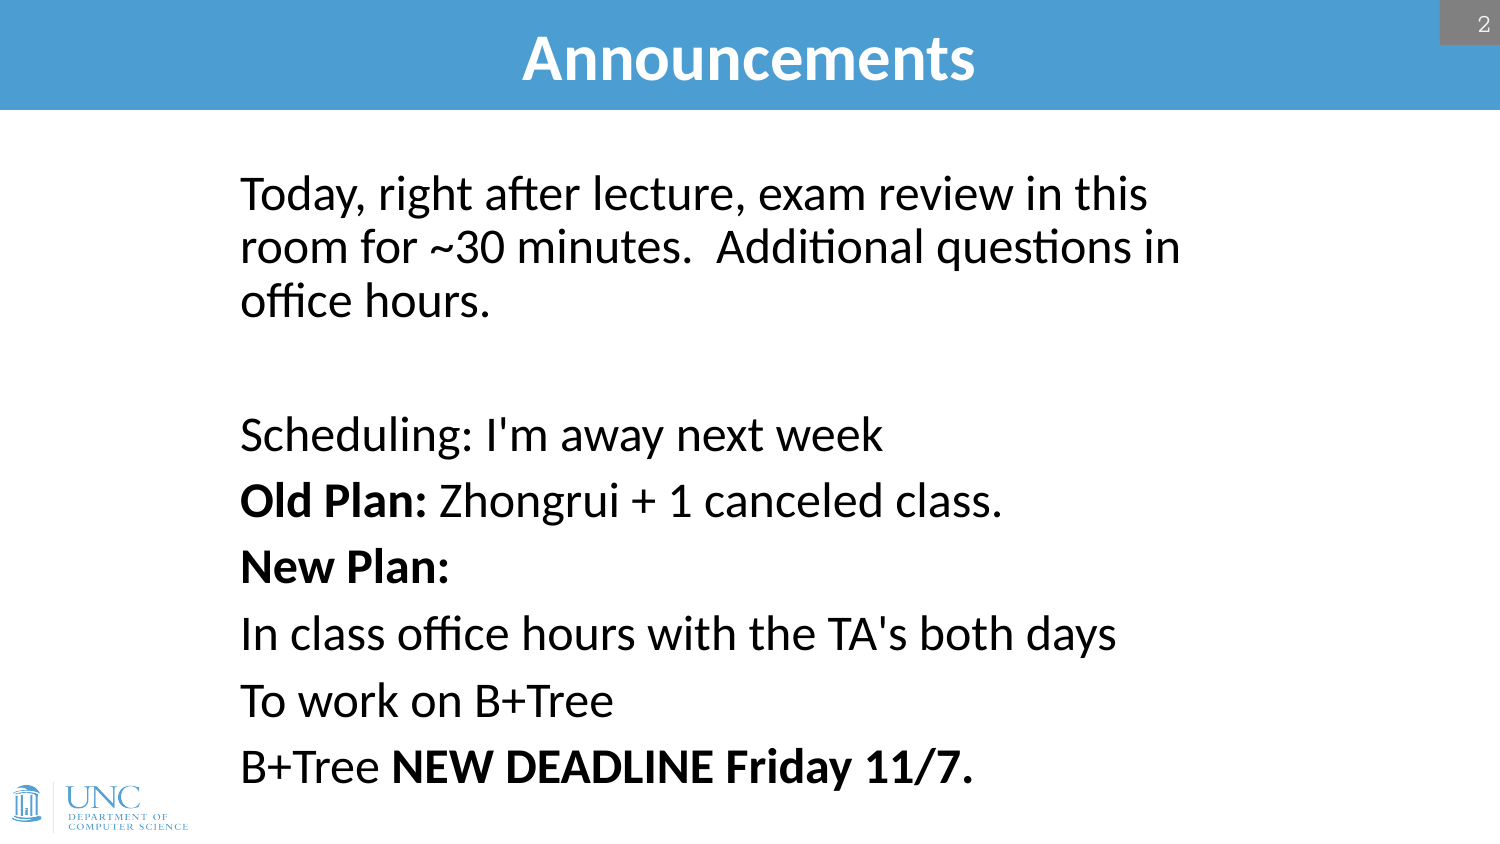

2
# Announcements
Today, right after lecture, exam review in this room for ~30 minutes.  Additional questions in office hours.

Scheduling: I'm away next week
Old Plan: Zhongrui + 1 canceled class.
New Plan:
In class office hours with the TA's both days
To work on B+Tree
B+Tree NEW DEADLINE Friday 11/7.